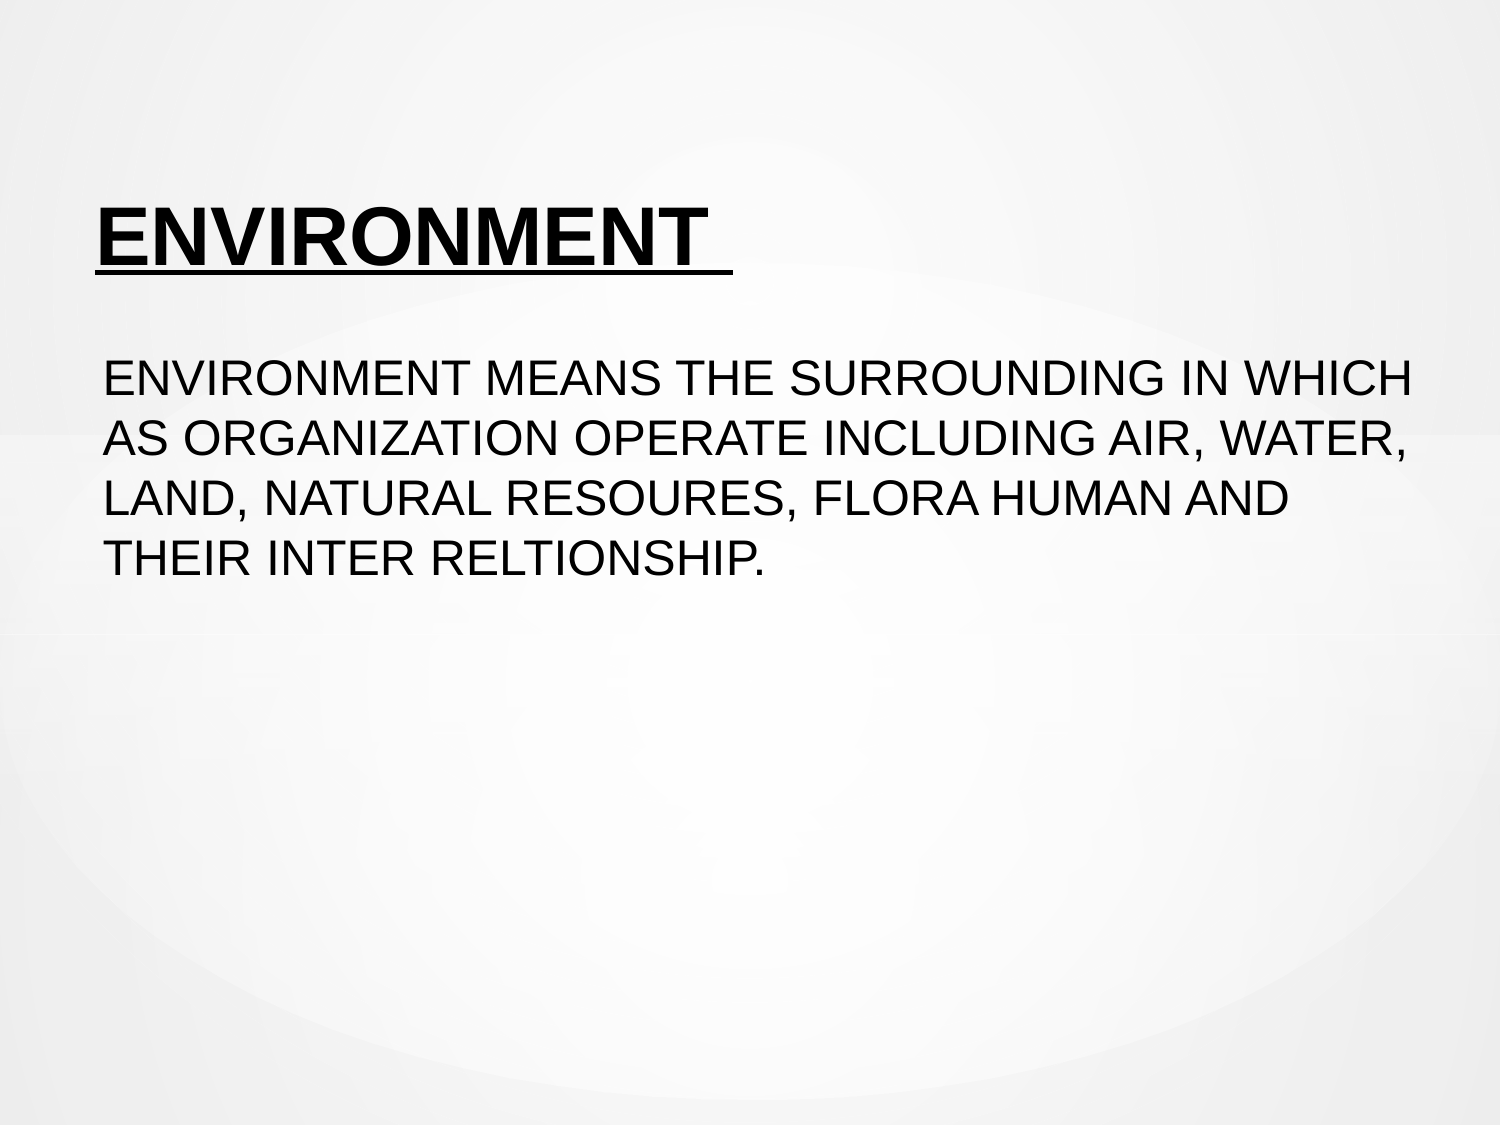

# ENVIRONMENT
ENVIRONMENT MEANS THE SURROUNDING IN WHICH AS ORGANIZATION OPERATE INCLUDING AIR, WATER, LAND, NATURAL RESOURES, FLORA HUMAN AND THEIR INTER RELTIONSHIP.